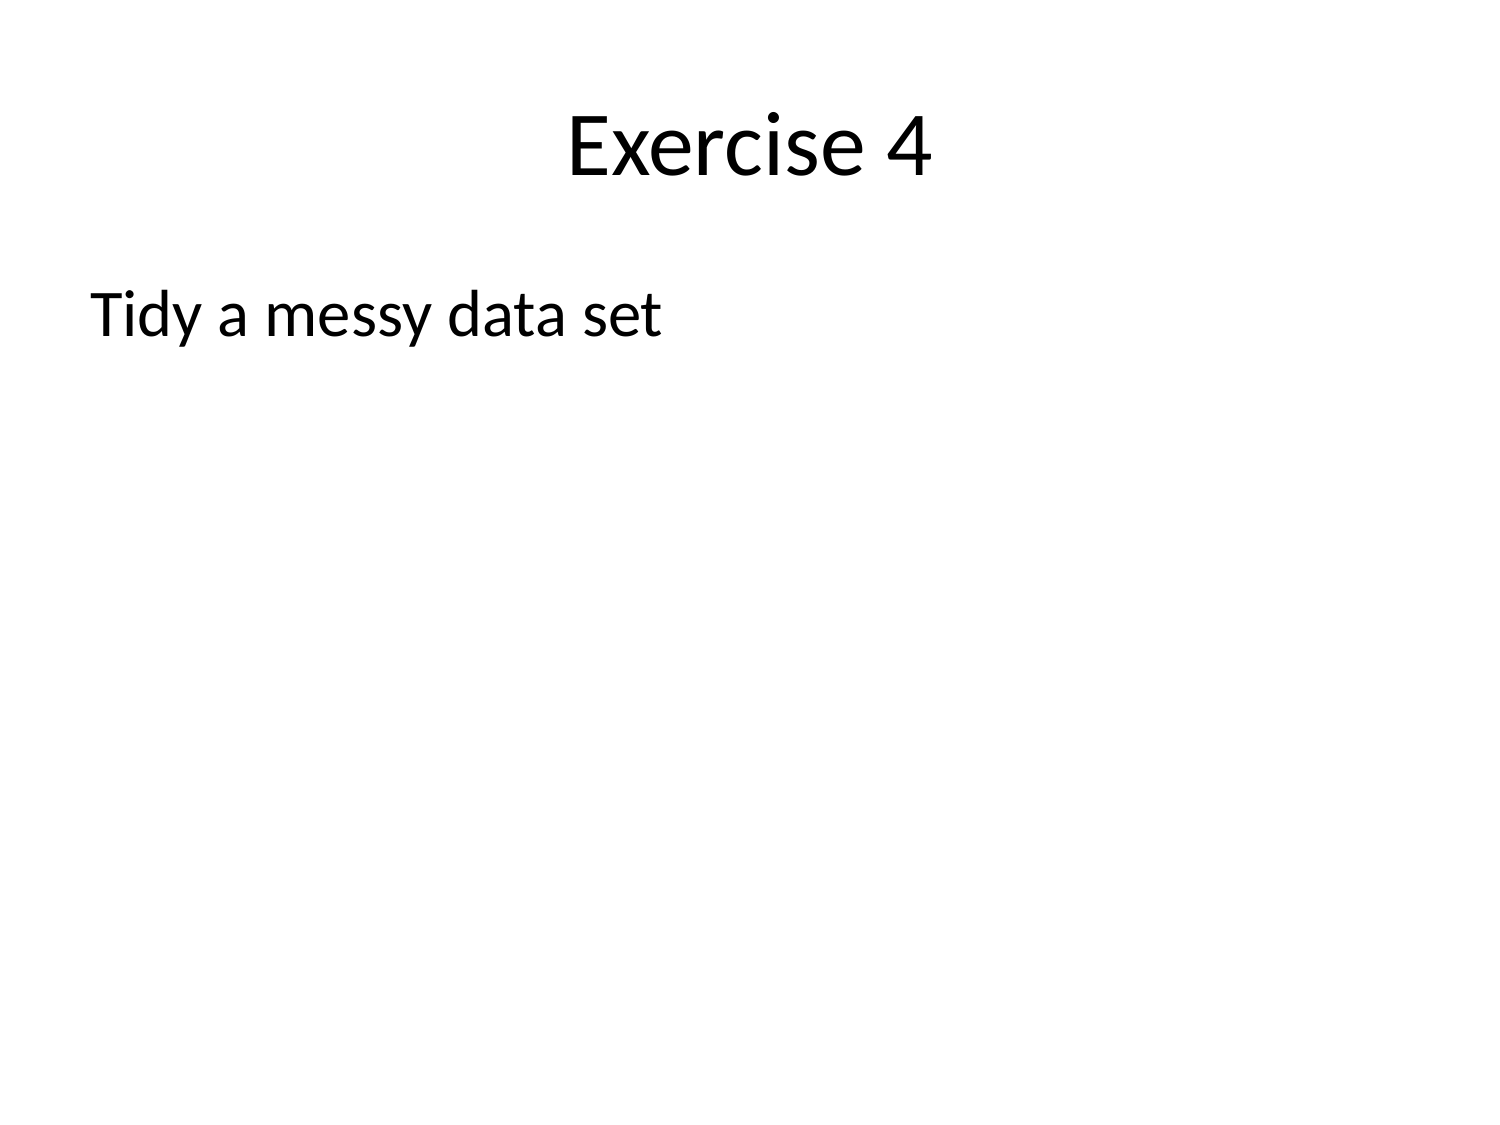

# Exercise 4
Tidy a messy data set